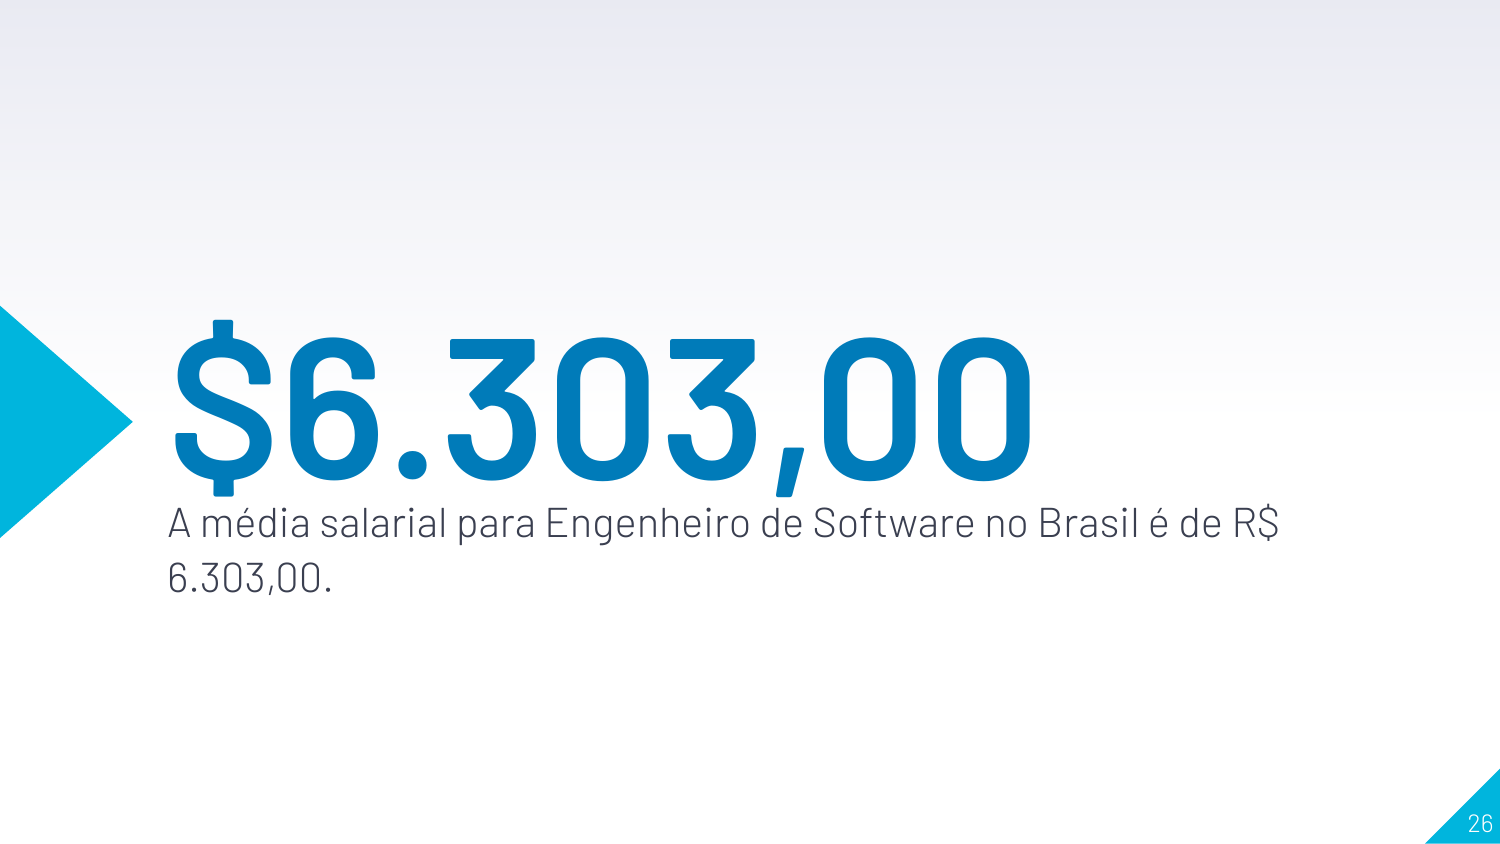

$6.303,00

A média salarial para Engenheiro de Software no Brasil é de R$ 6.303,00.
26